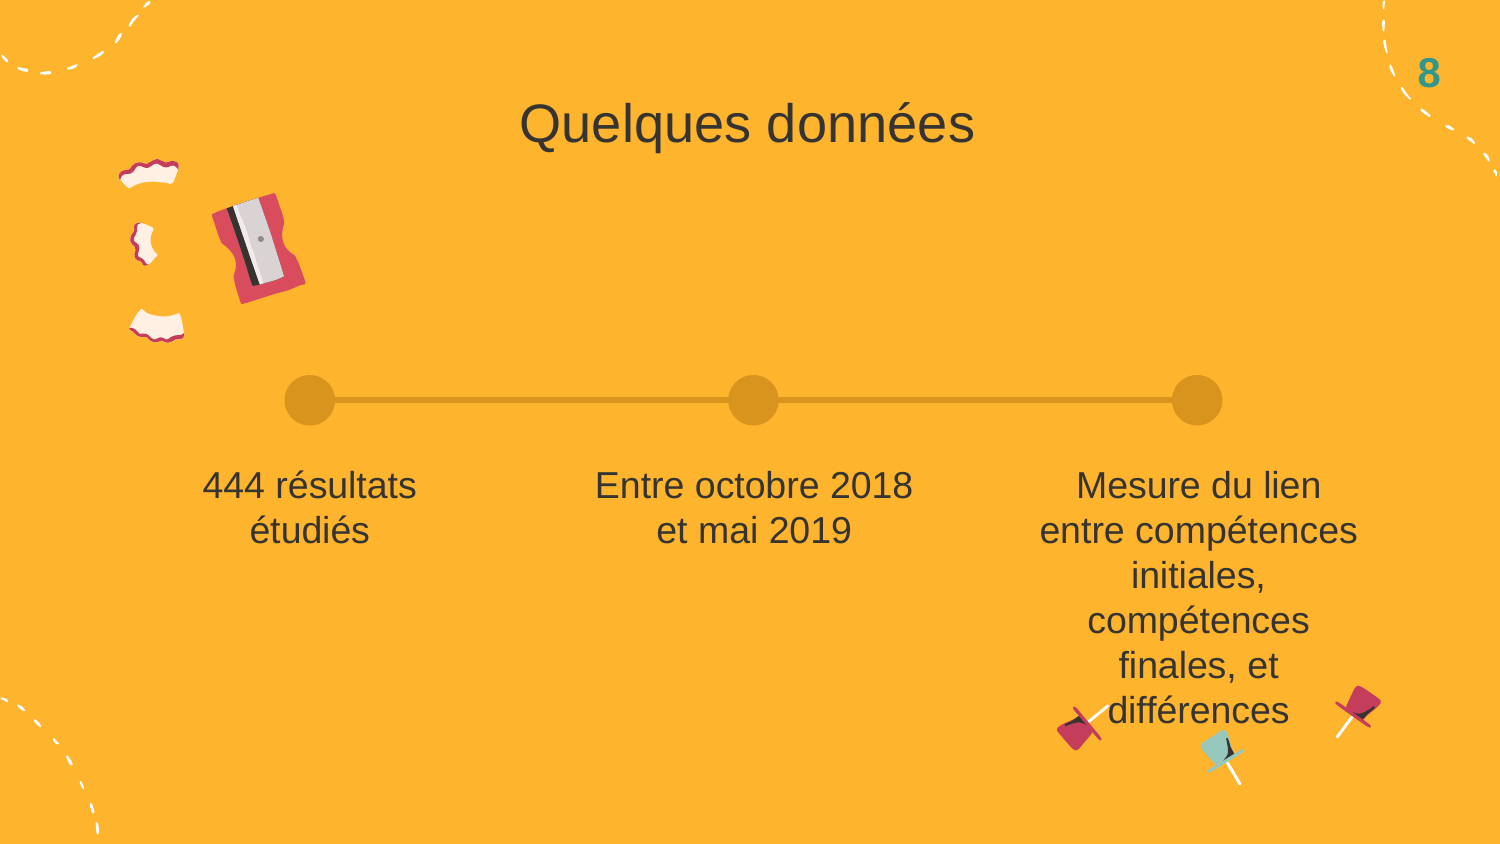

8
Quelques données
# 444 résultats étudiés
Entre octobre 2018 et mai 2019
Mesure du lien entre compétences initiales, compétences finales, et différences